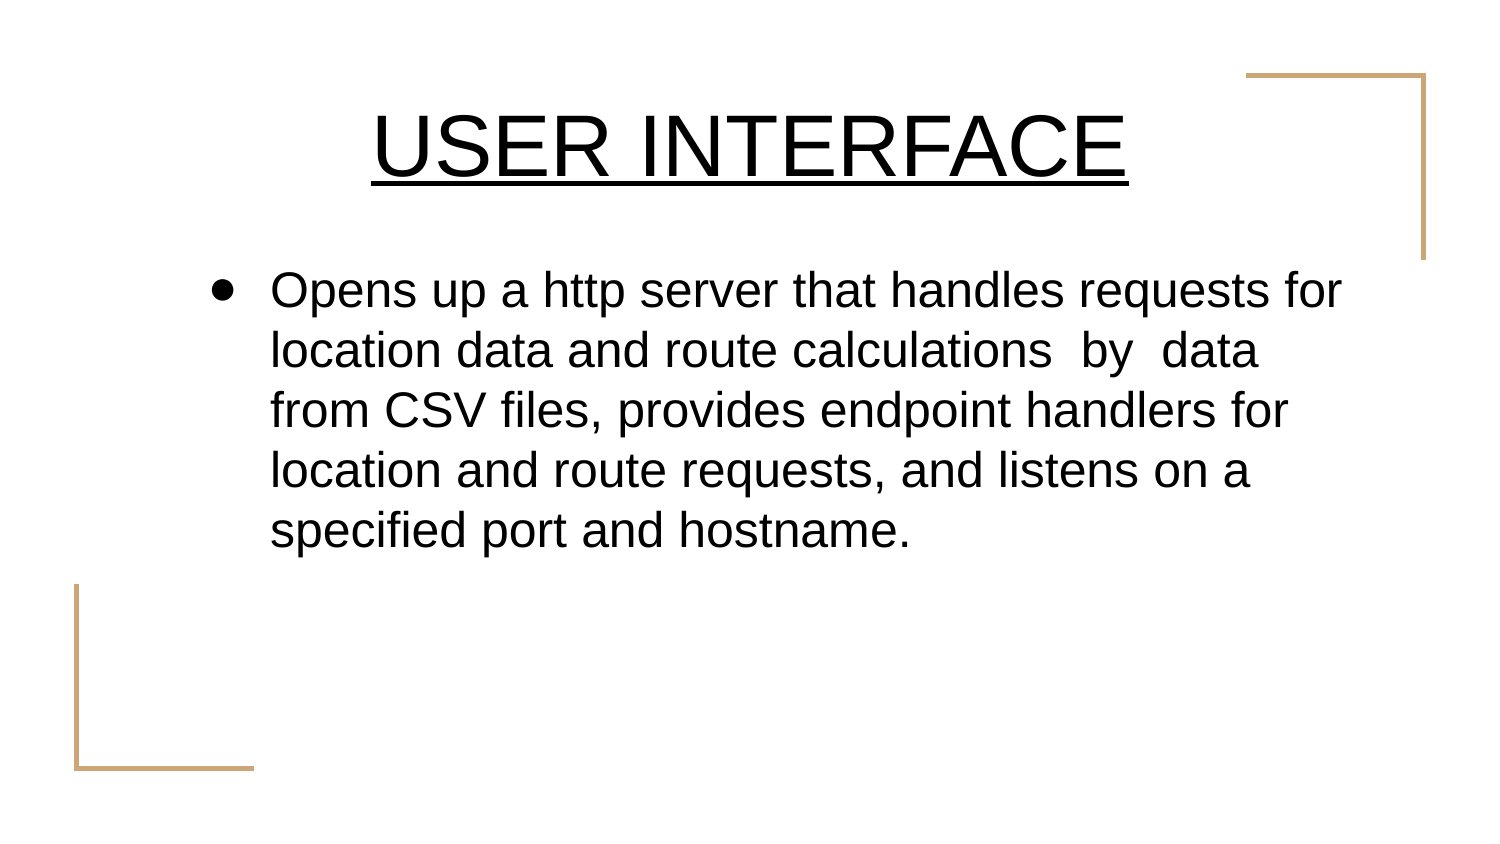

# USER INTERFACE
Opens up a http server that handles requests for location data and route calculations  by  data from CSV files, provides endpoint handlers for location and route requests, and listens on a specified port and hostname.